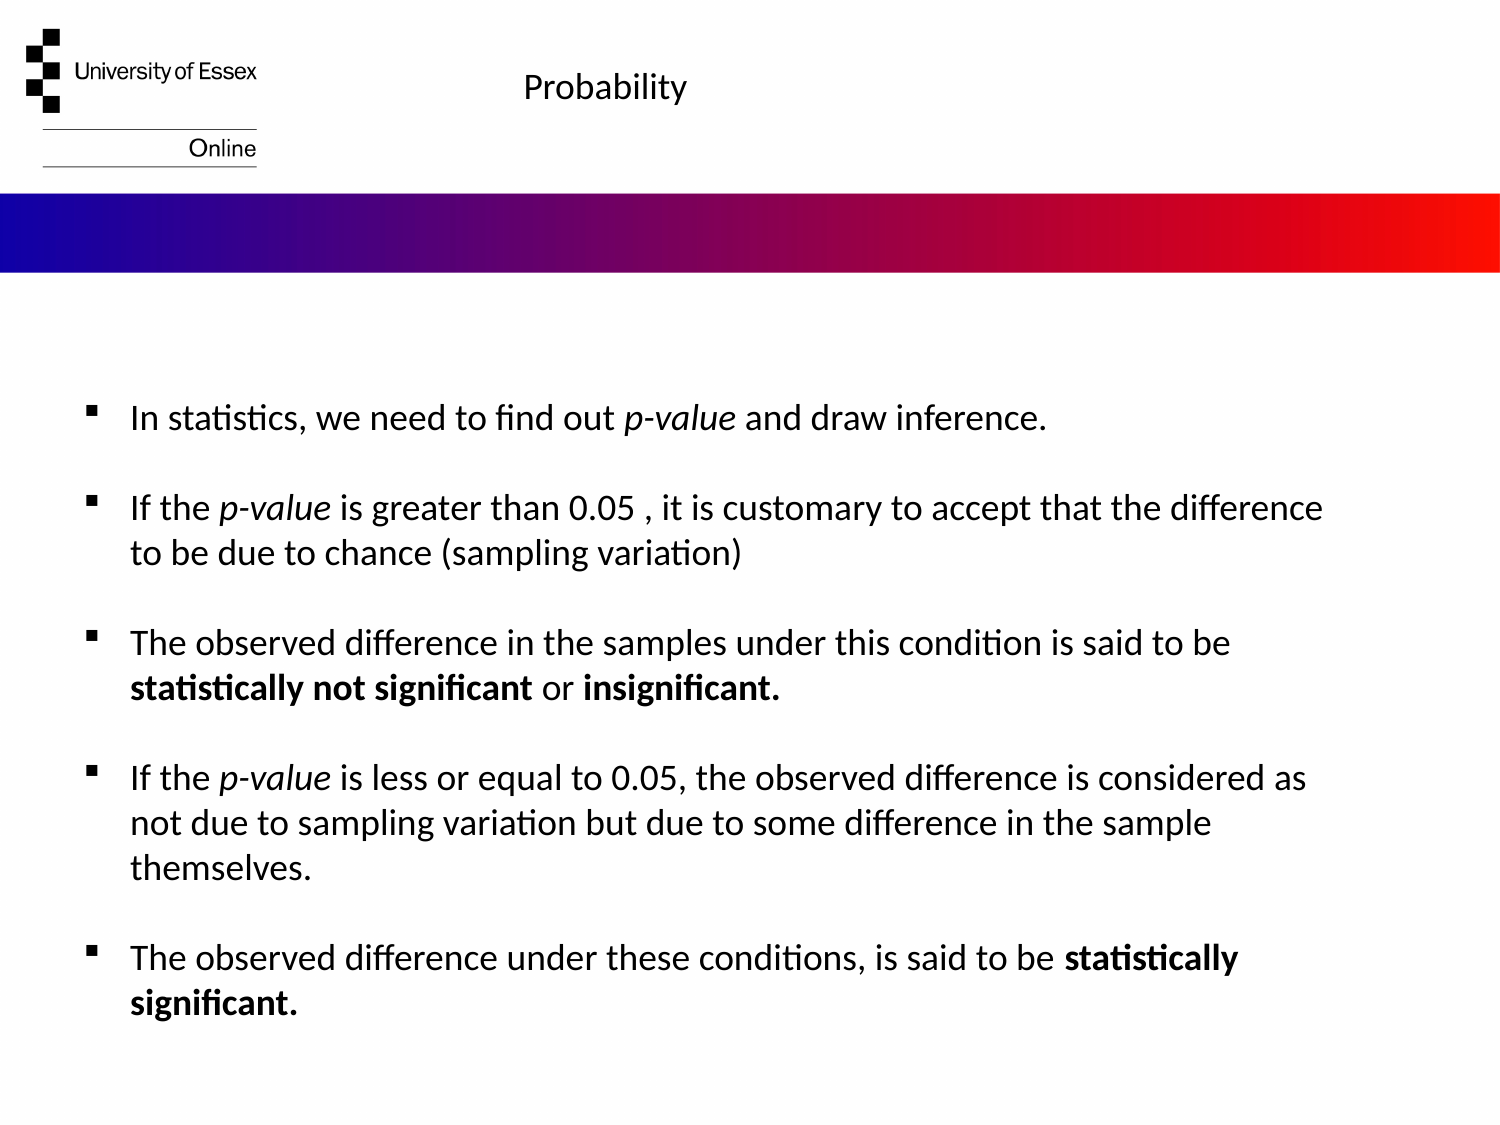

Probability
In statistics, we need to find out p-value and draw inference.

If the p-value is greater than 0.05 , it is customary to accept that the difference to be due to chance (sampling variation)

The observed difference in the samples under this condition is said to be statistically not significant or insignificant.

If the p-value is less or equal to 0.05, the observed difference is considered as not due to sampling variation but due to some difference in the sample themselves.

The observed difference under these conditions, is said to be statistically significant.